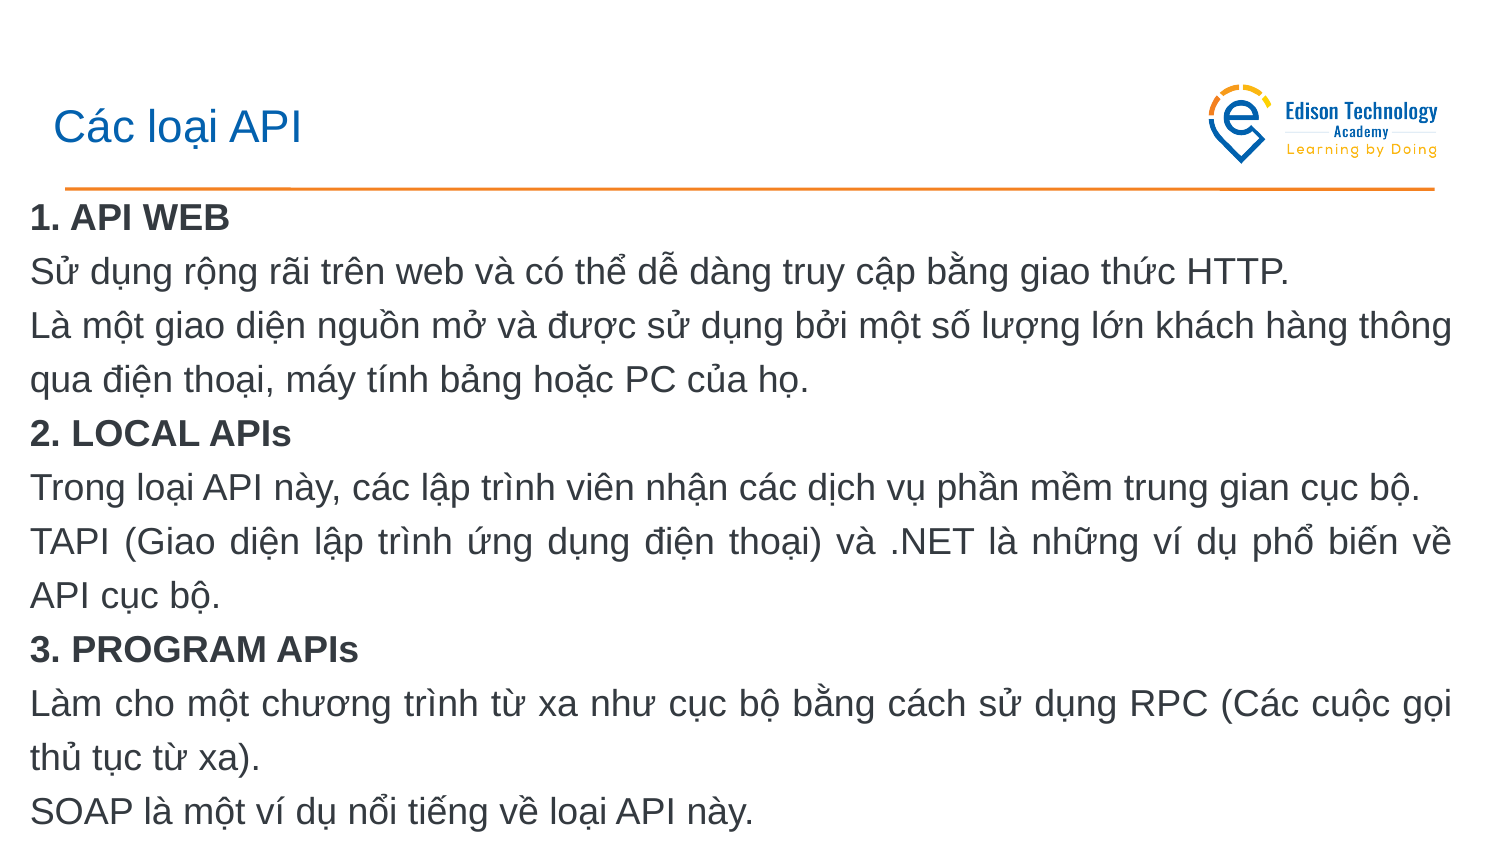

# Các loại API
1. API WEB
Sử dụng rộng rãi trên web và có thể dễ dàng truy cập bằng giao thức HTTP.
Là một giao diện nguồn mở và được sử dụng bởi một số lượng lớn khách hàng thông qua điện thoại, máy tính bảng hoặc PC của họ.
2. LOCAL APIs
Trong loại API này, các lập trình viên nhận các dịch vụ phần mềm trung gian cục bộ.
TAPI (Giao diện lập trình ứng dụng điện thoại) và .NET là những ví dụ phổ biến về API cục bộ.
3. PROGRAM APIs
Làm cho một chương trình từ xa như cục bộ bằng cách sử dụng RPC (Các cuộc gọi thủ tục từ xa).
SOAP là một ví dụ nổi tiếng về loại API này.